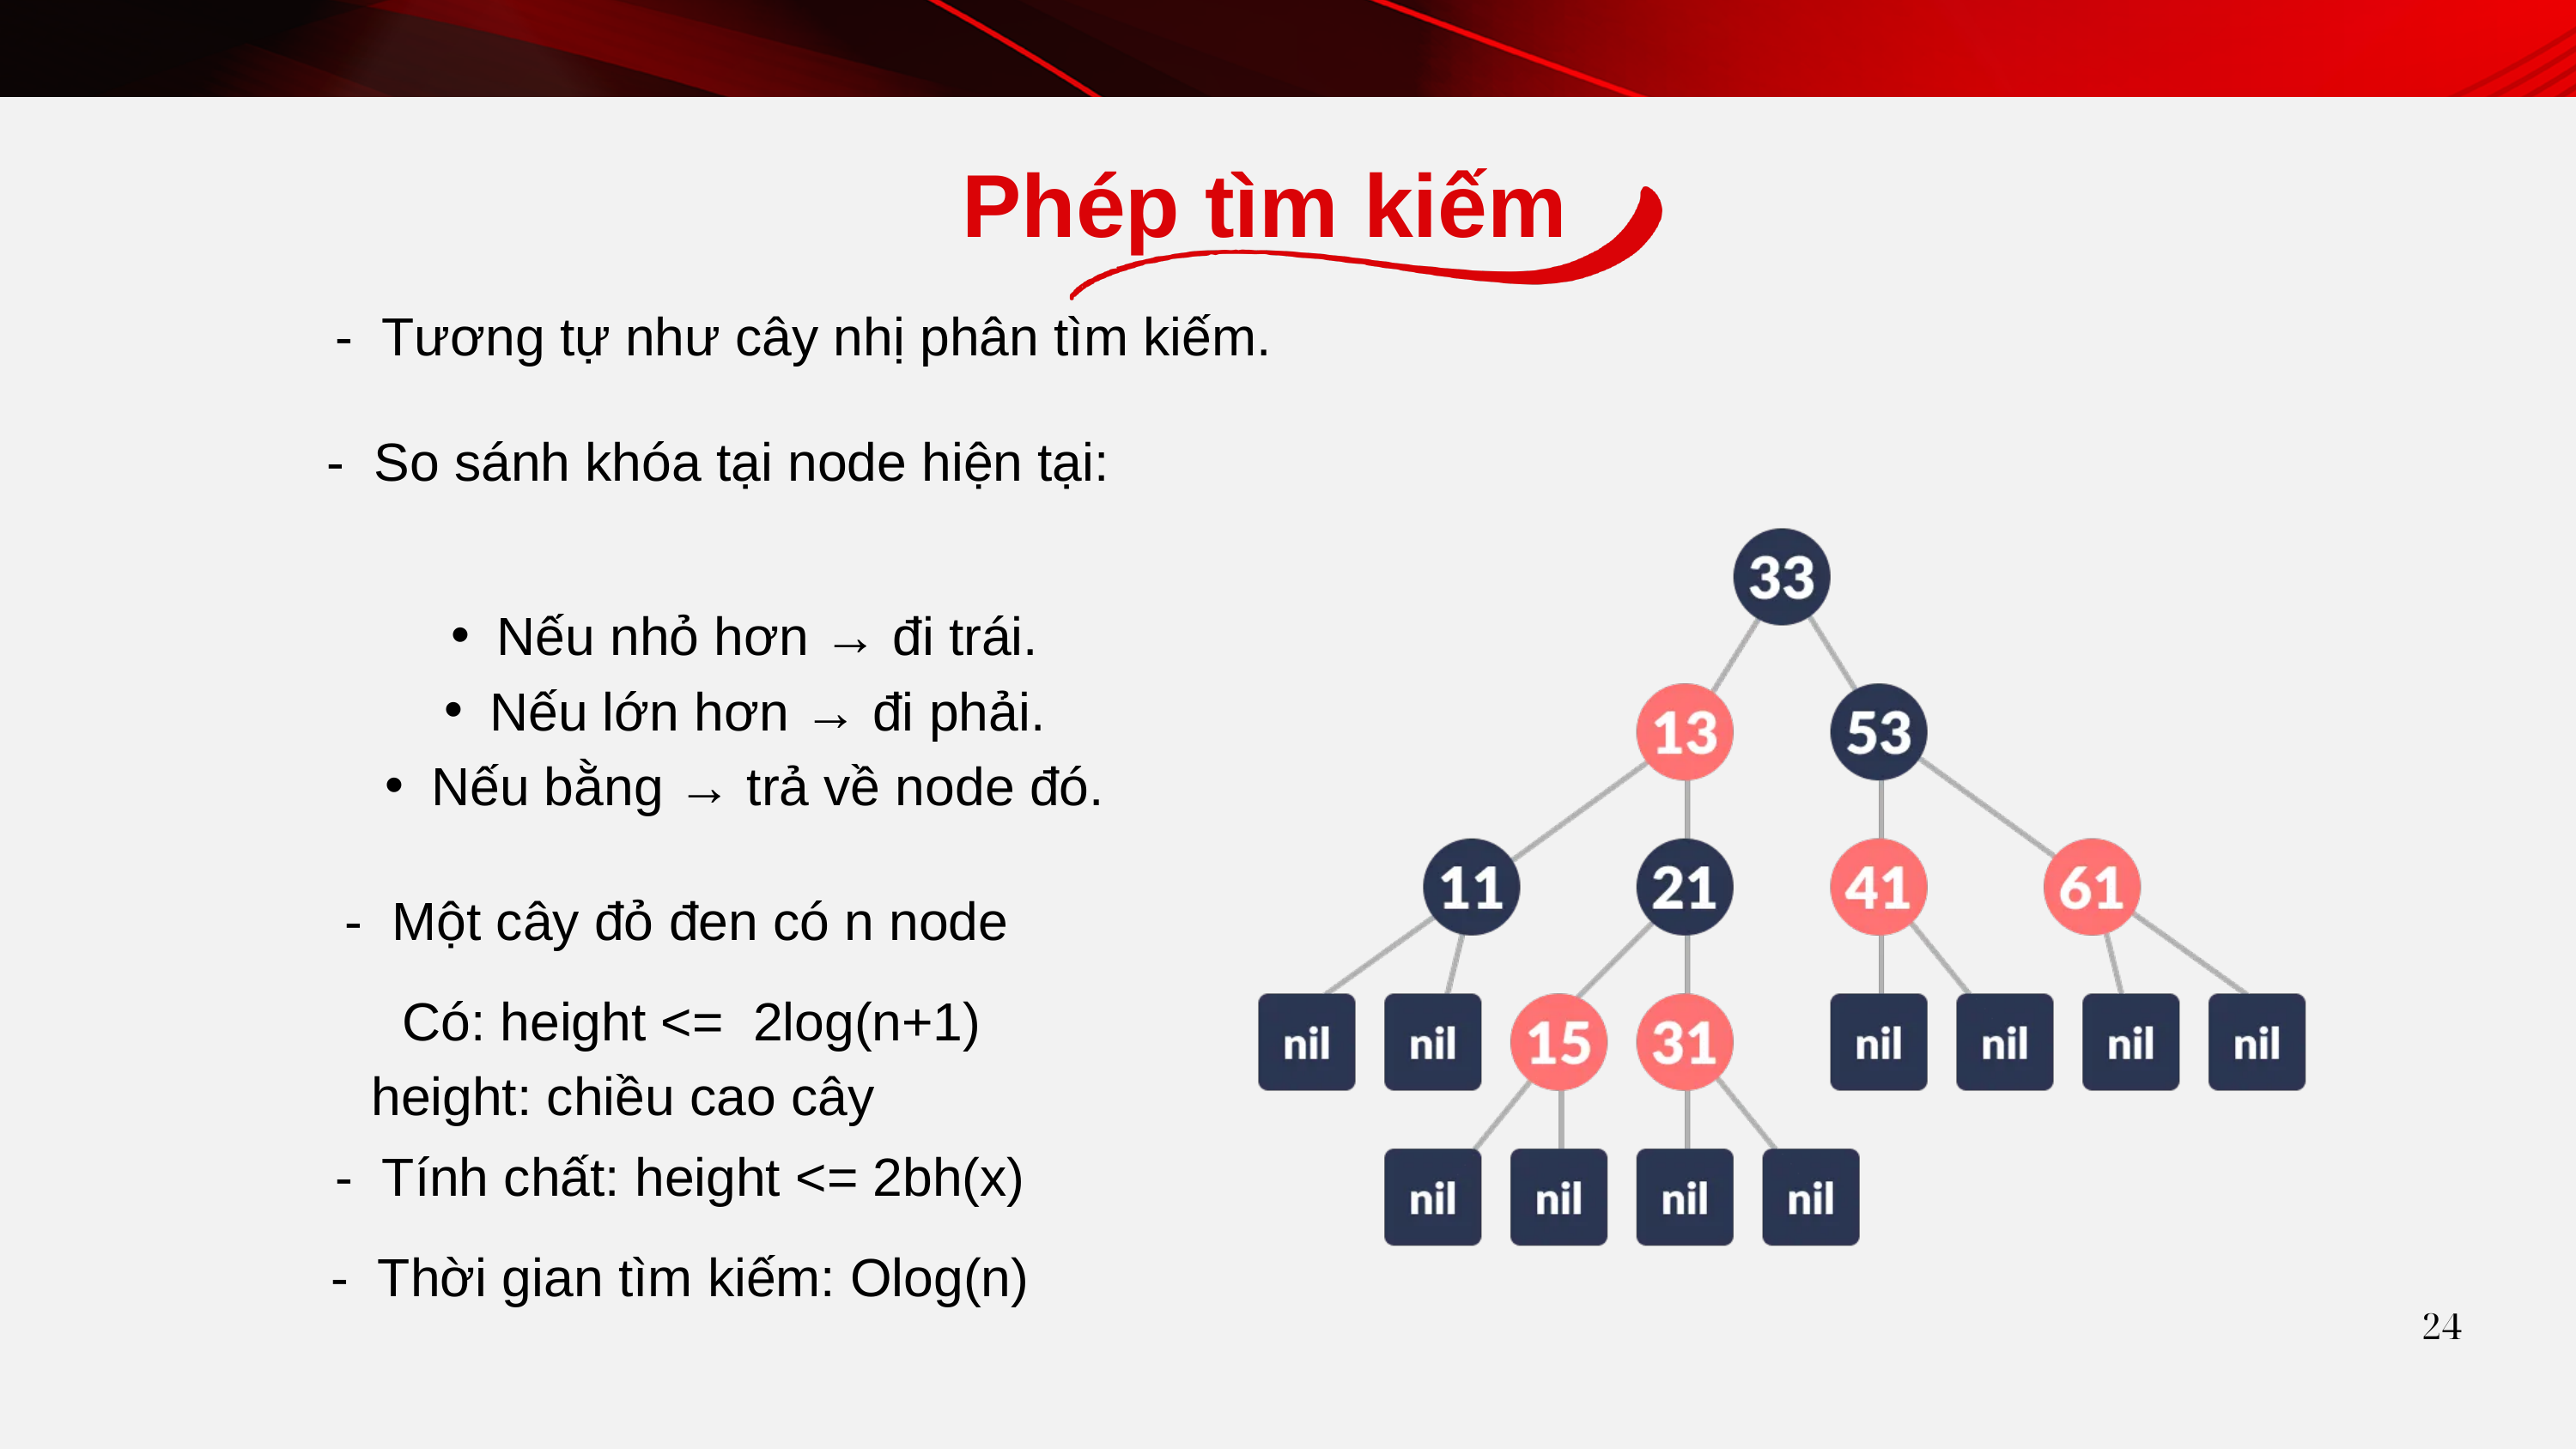

Phép tìm kiếm

-  Tương tự như cây nhị phân tìm kiếm.
-  So sánh khóa tại node hiện tại:
Nếu nhỏ hơn → đi trái.
Nếu lớn hơn → đi phải.
Nếu bằng → trả về node đó.

-  Một cây đỏ đen có n node
Có: height <=  2log(n+1)
height: chiều cao cây
-  Tính chất: height <= 2bh(x)
-  Thời gian tìm kiếm: Olog(n)
24